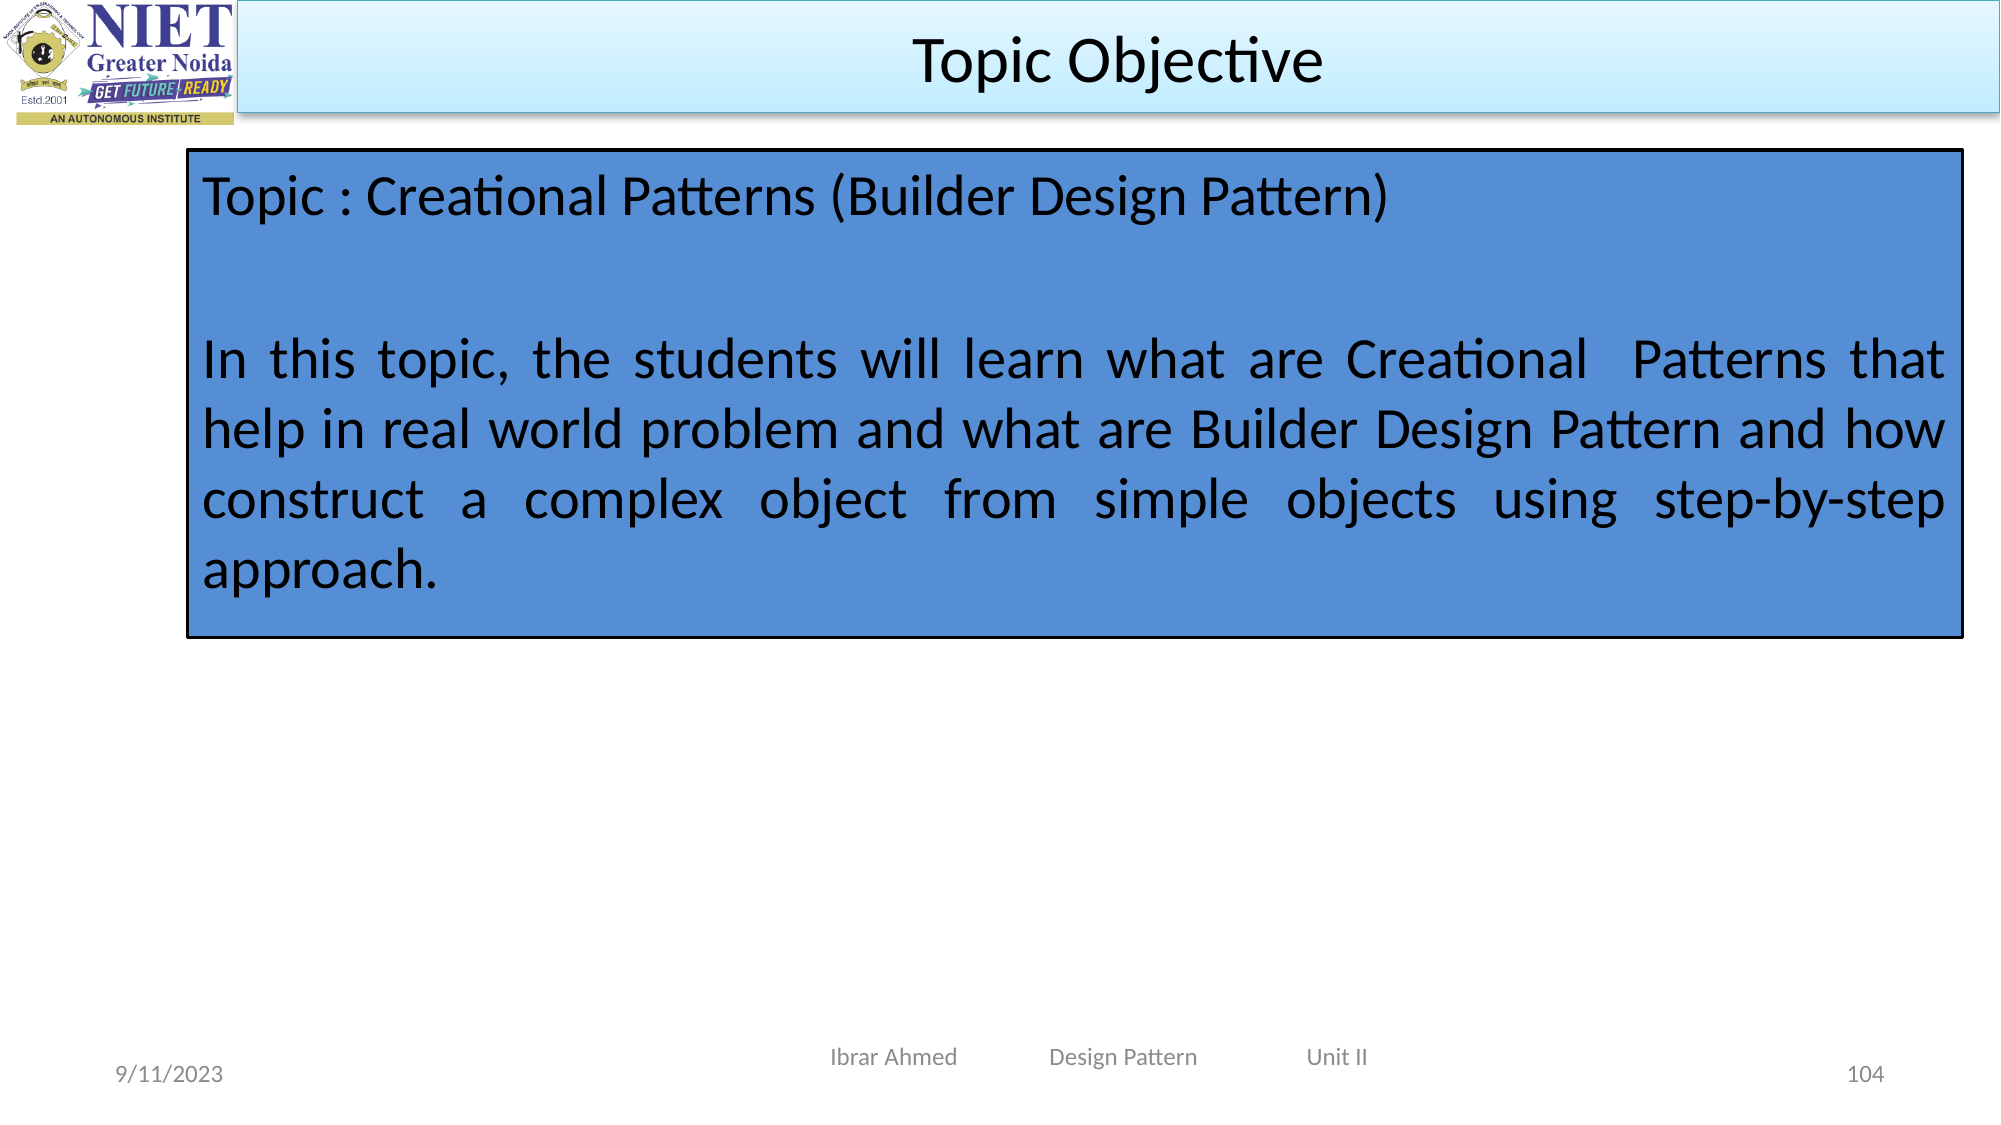

Topic Objective
Topic : Creational Patterns (Builder Design Pattern)

In this topic, the students will learn what are Creational  Patterns that help in real world problem and what are Builder Design Pattern and how construct a complex object from simple objects using step-by-step approach.

Ibrar Ahmed                Design Pattern                   Unit II
9/11/2023
104